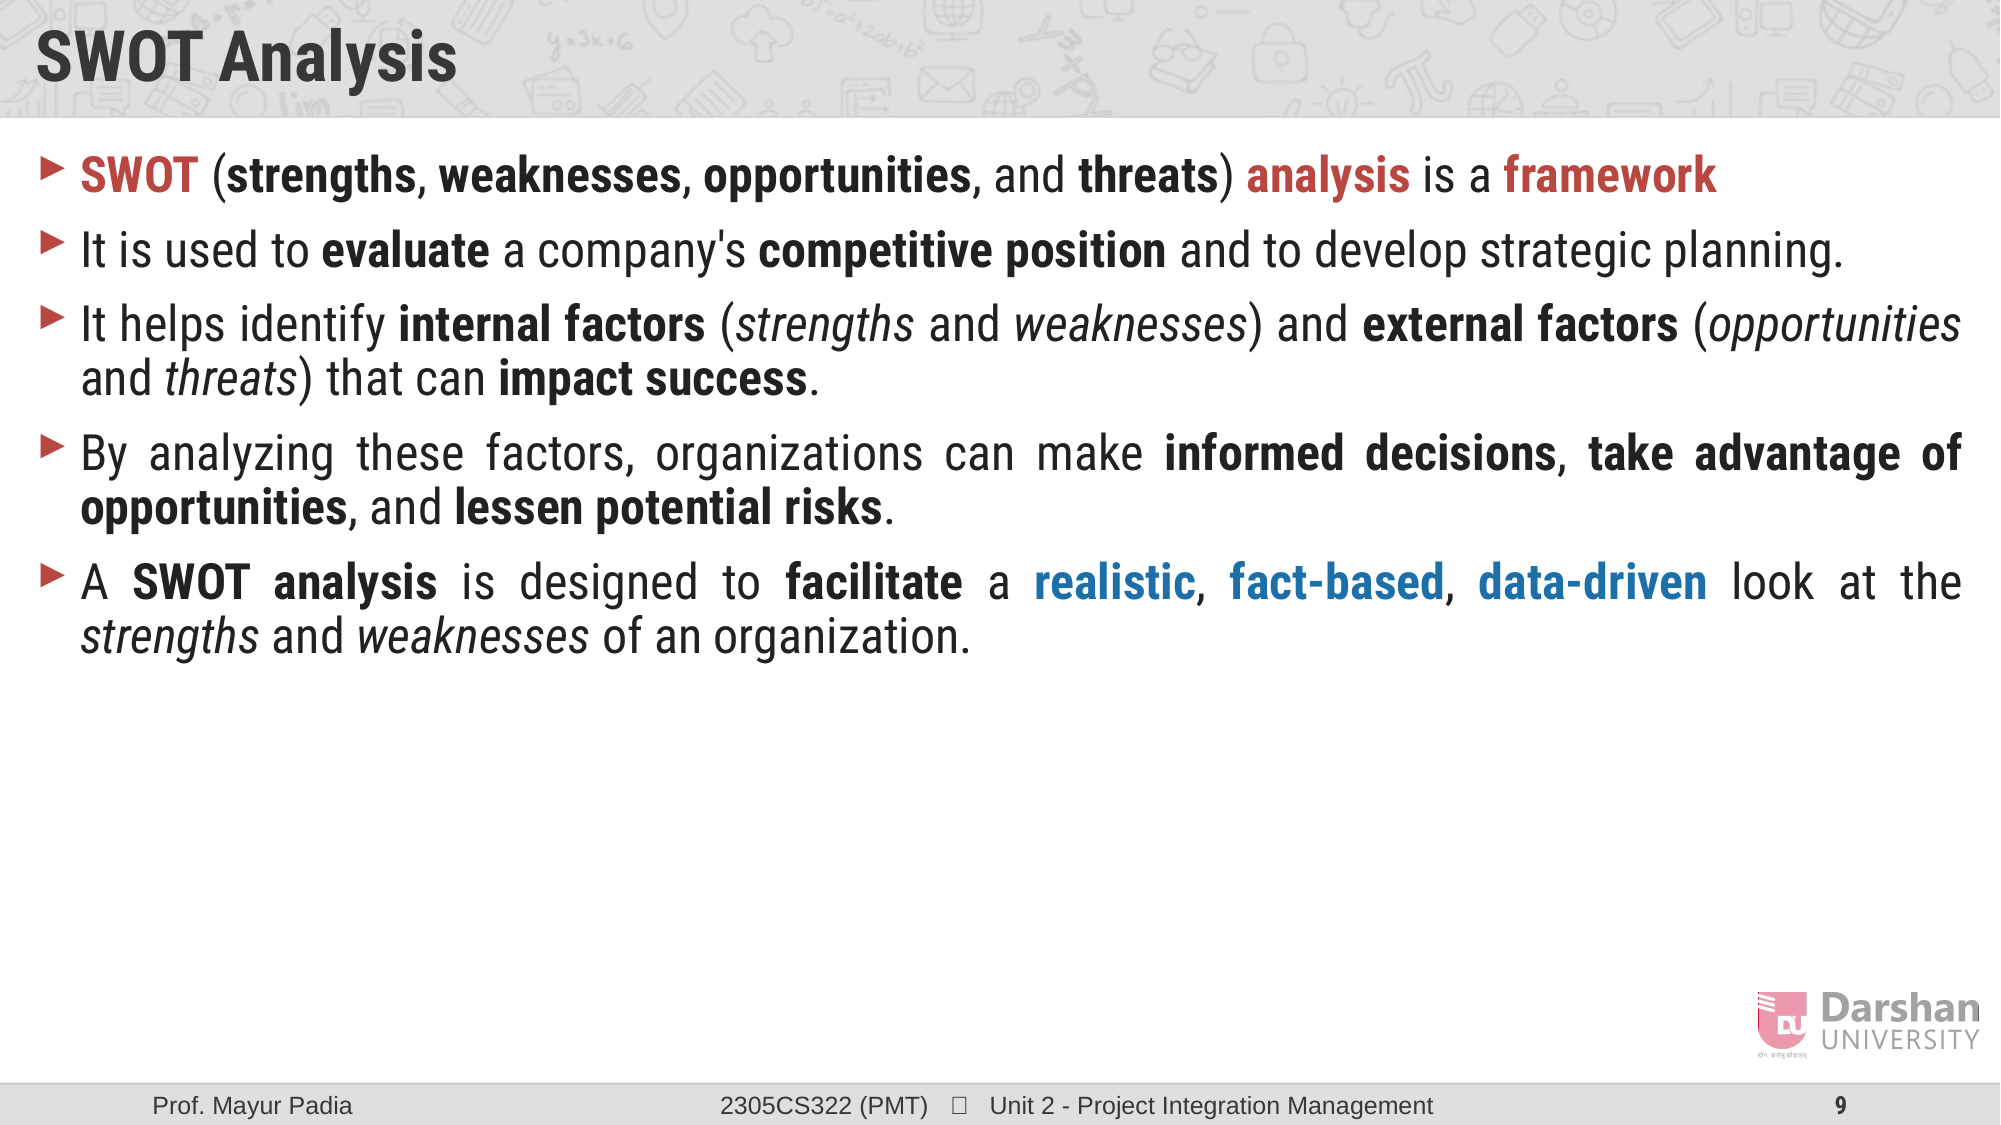

# SWOT Analysis
SWOT (strengths, weaknesses, opportunities, and threats) analysis is a framework
It is used to evaluate a company's competitive position and to develop strategic planning.
It helps identify internal factors (strengths and weaknesses) and external factors (opportunities and threats) that can impact success.
By analyzing these factors, organizations can make informed decisions, take advantage of opportunities, and lessen potential risks.
A SWOT analysis is designed to facilitate a realistic, fact-based, data-driven look at the strengths and weaknesses of an organization.